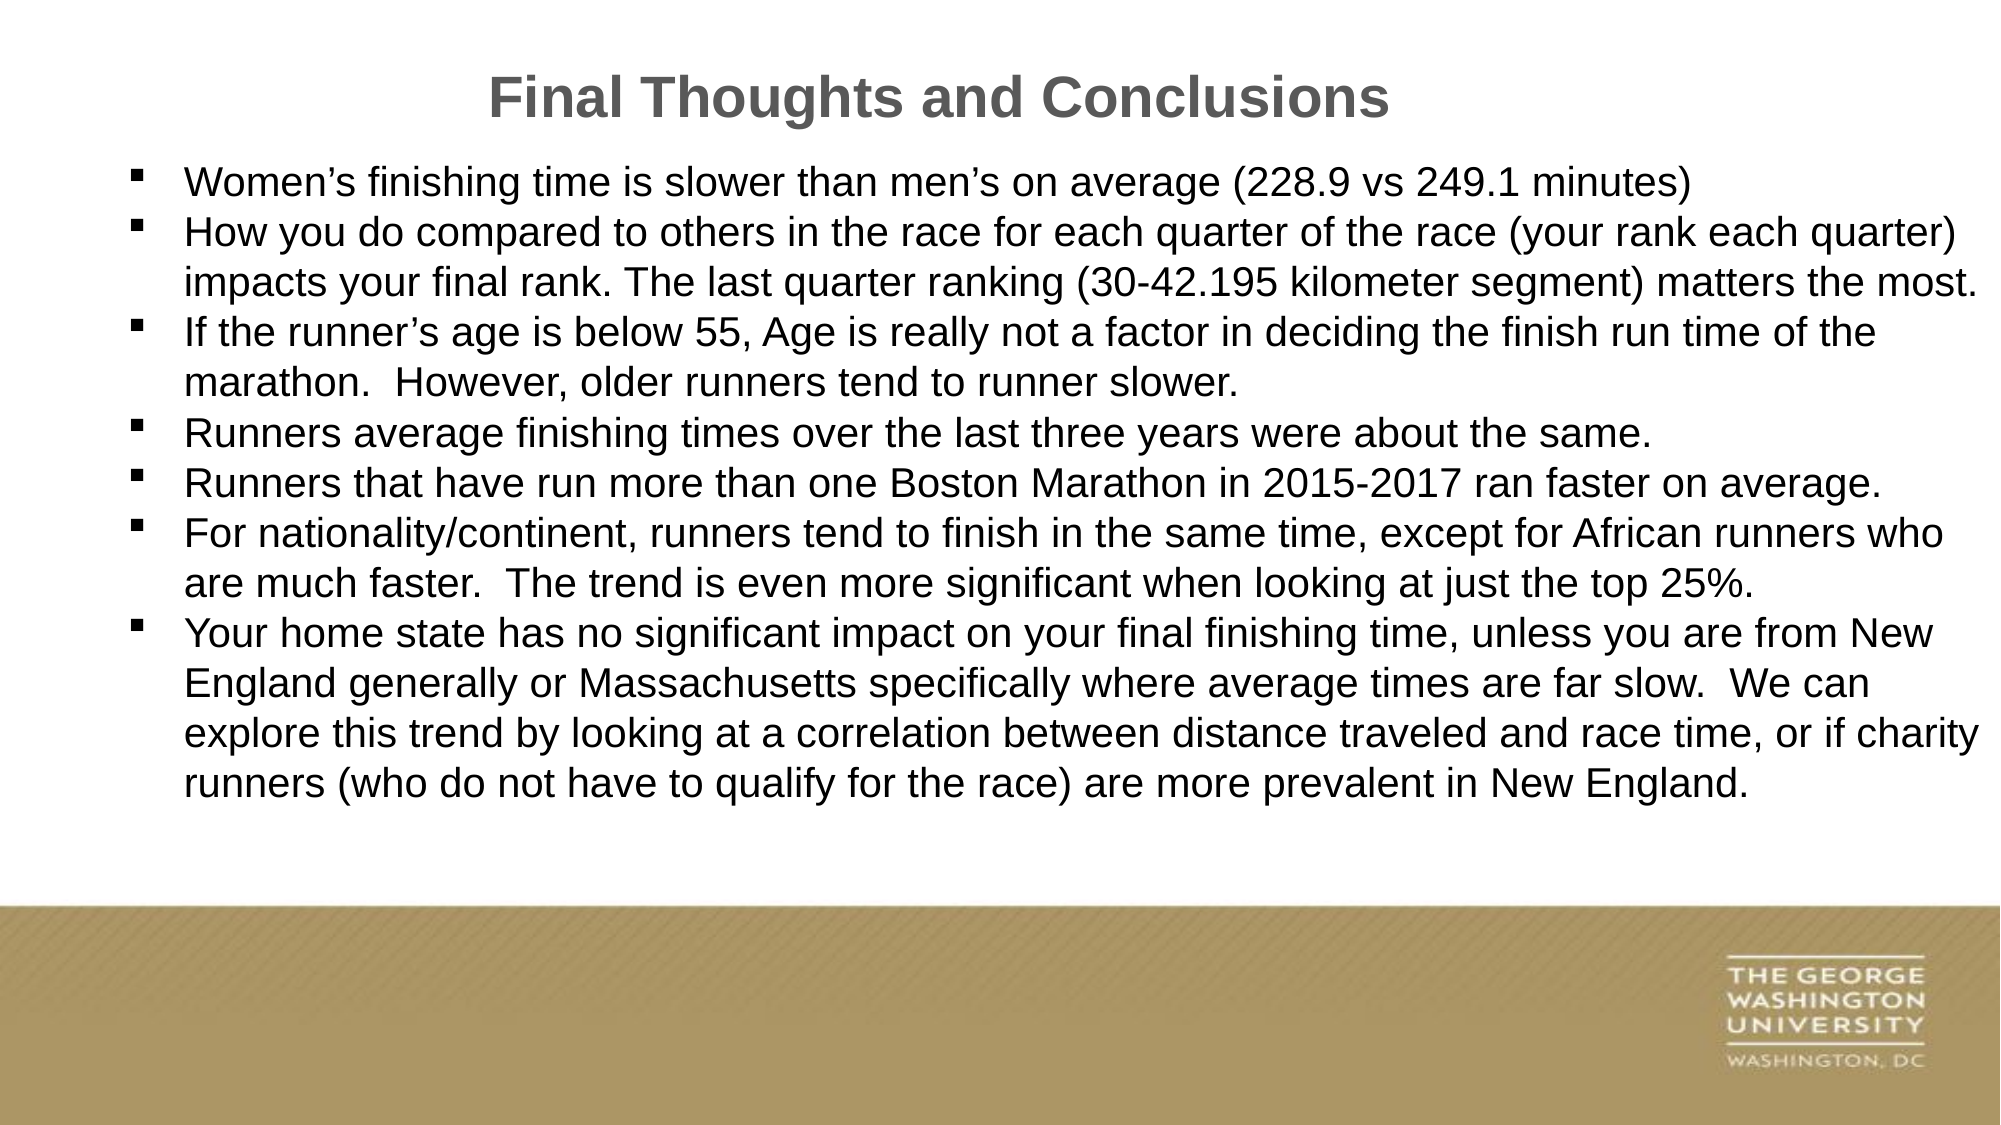

Final Thoughts and Conclusions
Women’s finishing time is slower than men’s on average (228.9 vs 249.1 minutes)
How you do compared to others in the race for each quarter of the race (your rank each quarter) impacts your final rank. The last quarter ranking (30-42.195 kilometer segment) matters the most.
If the runner’s age is below 55, Age is really not a factor in deciding the finish run time of the marathon.  However, older runners tend to runner slower.
Runners average finishing times over the last three years were about the same.
Runners that have run more than one Boston Marathon in 2015-2017 ran faster on average.
For nationality/continent, runners tend to finish in the same time, except for African runners who are much faster.  The trend is even more significant when looking at just the top 25%.
Your home state has no significant impact on your final finishing time, unless you are from New England generally or Massachusetts specifically where average times are far slow.  We can explore this trend by looking at a correlation between distance traveled and race time, or if charity runners (who do not have to qualify for the race) are more prevalent in New England.